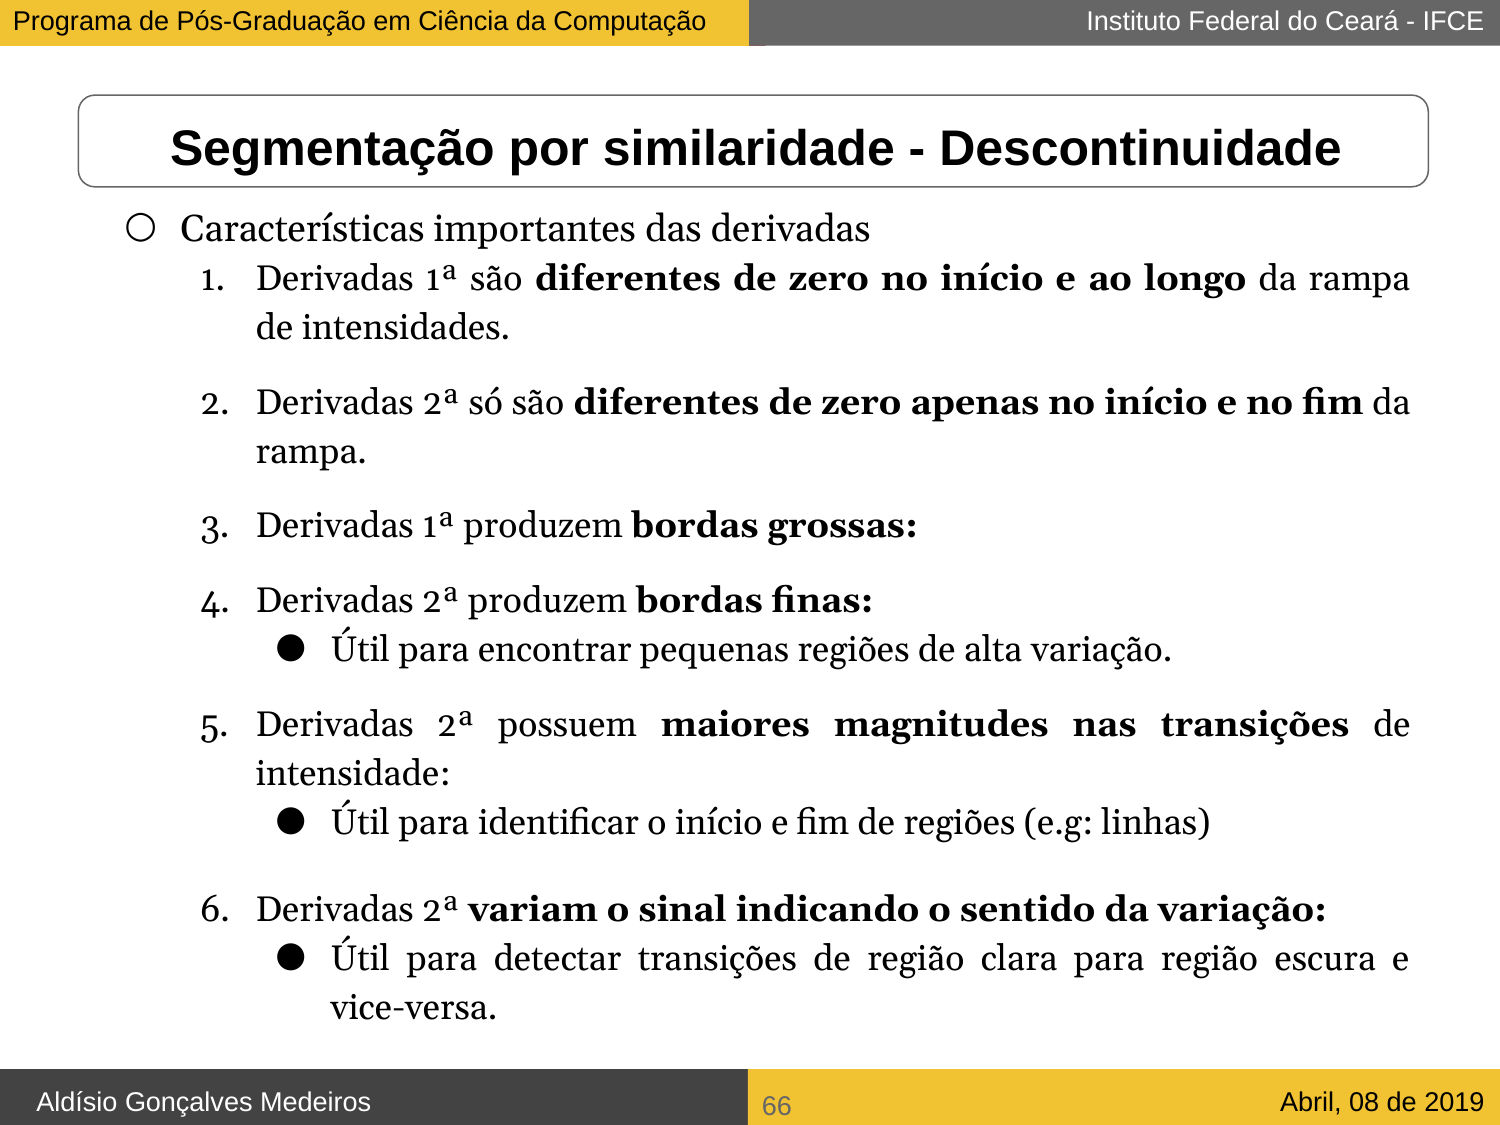

# Segmentação por similaridade - Descontinuidade
Características importantes das derivadas
Derivadas 1ª são diferentes de zero no início e ao longo da rampa de intensidades.

Derivadas 2ª só são diferentes de zero apenas no início e no fim da rampa.

Derivadas 1ª produzem bordas grossas:

Derivadas 2ª produzem bordas finas:
Útil para encontrar pequenas regiões de alta variação.

Derivadas 2ª possuem maiores magnitudes nas transições de intensidade:
Útil para identificar o início e fim de regiões (e.g: linhas)

Derivadas 2ª variam o sinal indicando o sentido da variação:
Útil para detectar transições de região clara para região escura e vice-versa.
66